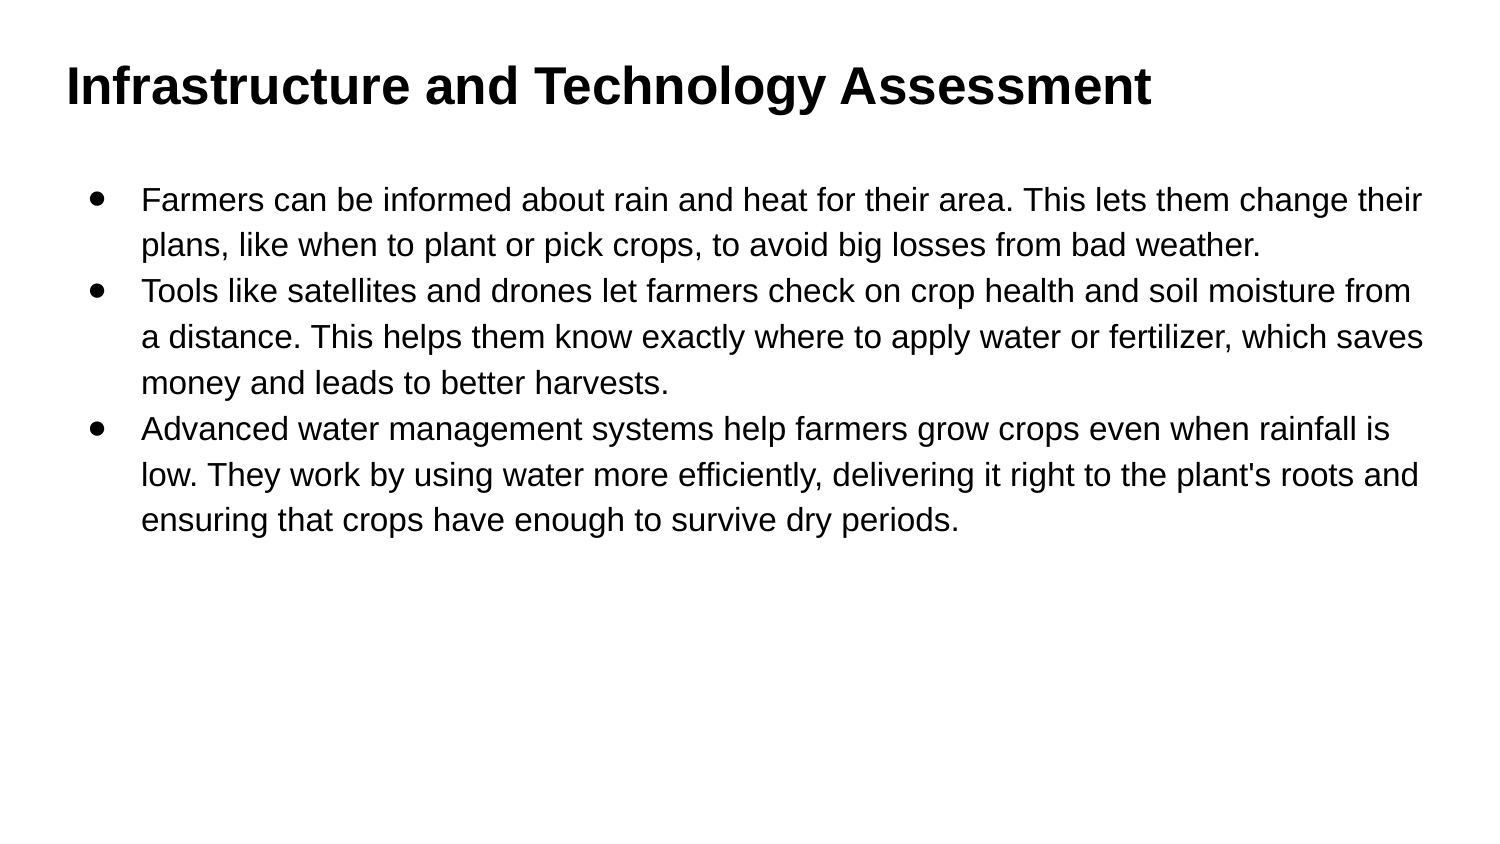

# Infrastructure and Technology Assessment
Farmers can be informed about rain and heat for their area. This lets them change their plans, like when to plant or pick crops, to avoid big losses from bad weather.
Tools like satellites and drones let farmers check on crop health and soil moisture from a distance. This helps them know exactly where to apply water or fertilizer, which saves money and leads to better harvests.
Advanced water management systems help farmers grow crops even when rainfall is low. They work by using water more efficiently, delivering it right to the plant's roots and ensuring that crops have enough to survive dry periods.